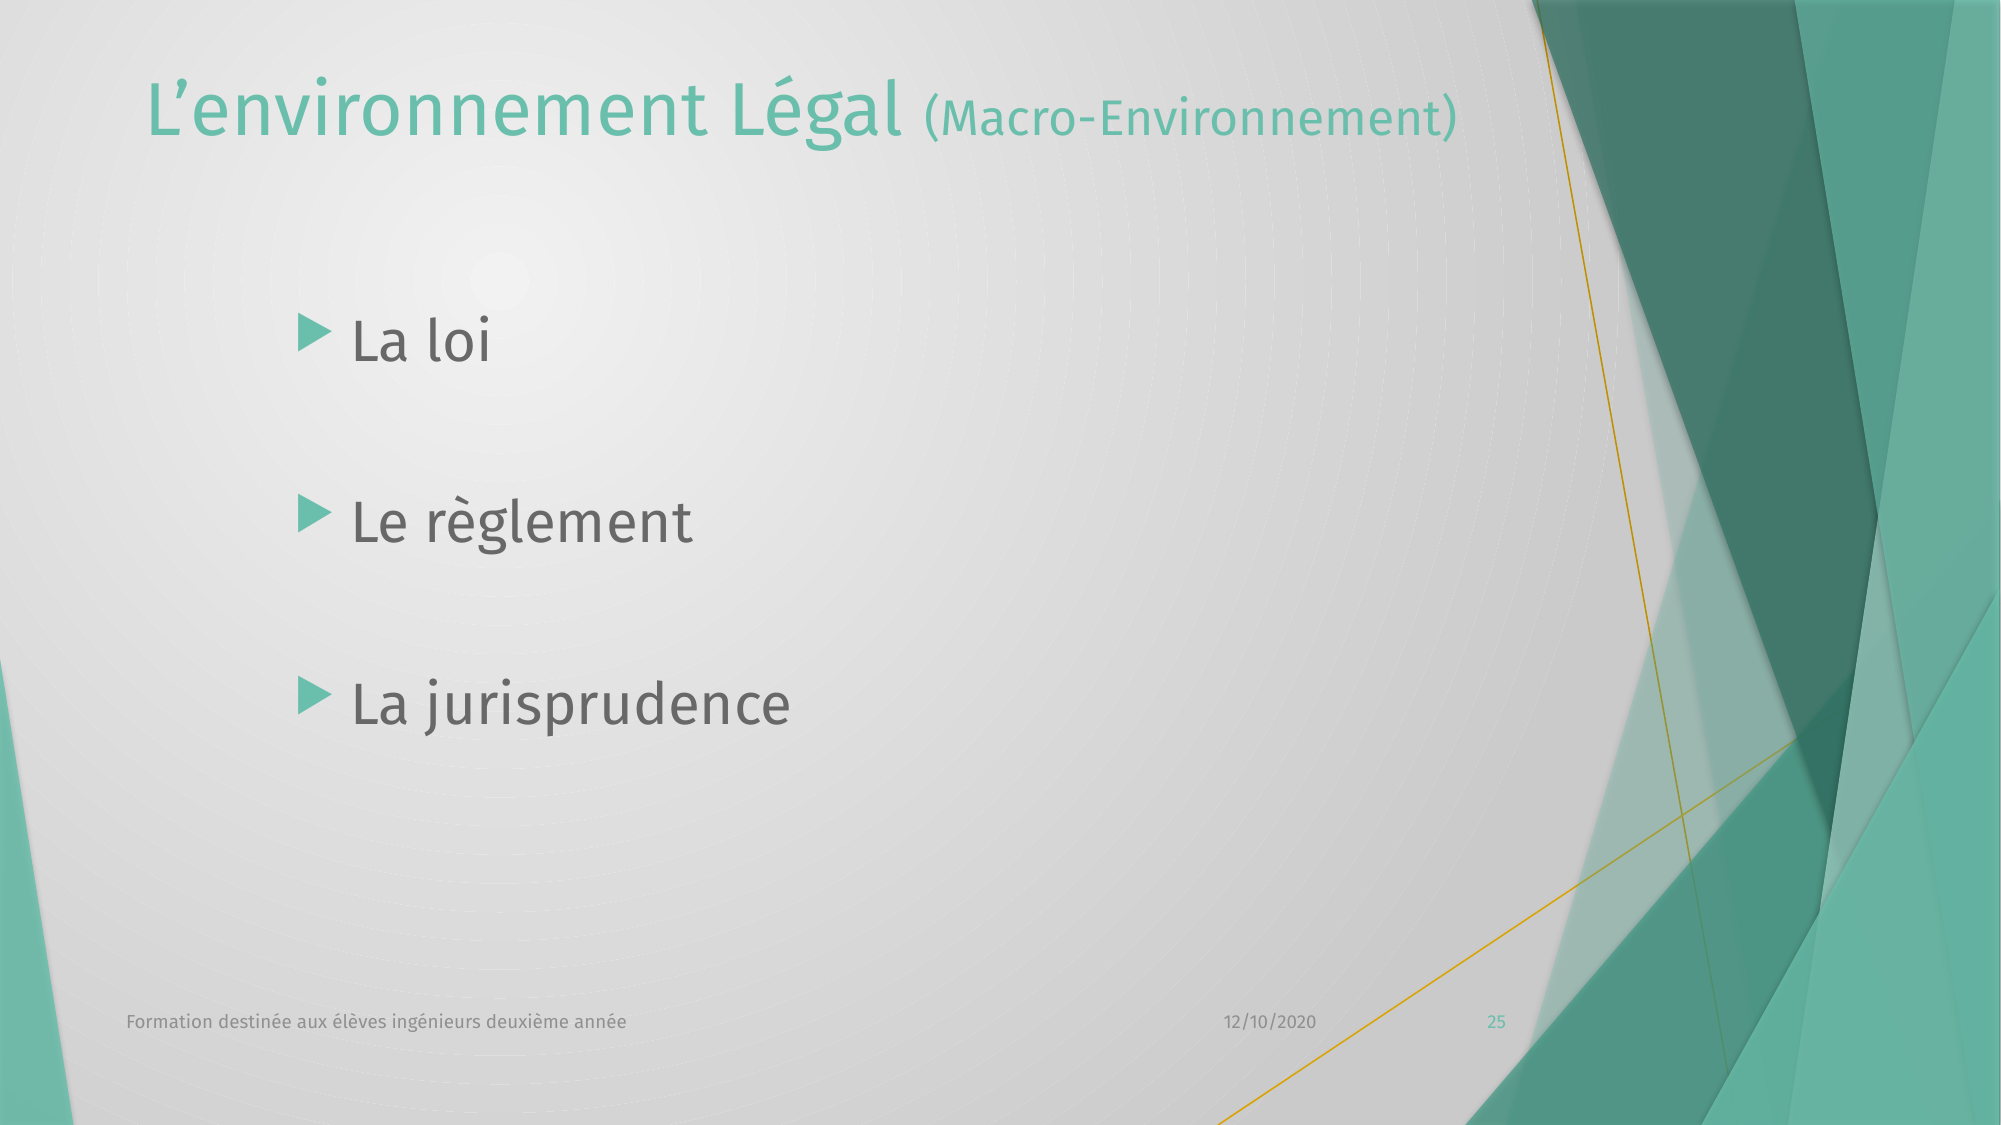

# L’environnement Légal (Macro-Environnement)
La loi

Le règlement

La jurisprudence
Formation destinée aux élèves ingénieurs deuxième année
12/10/2020
25